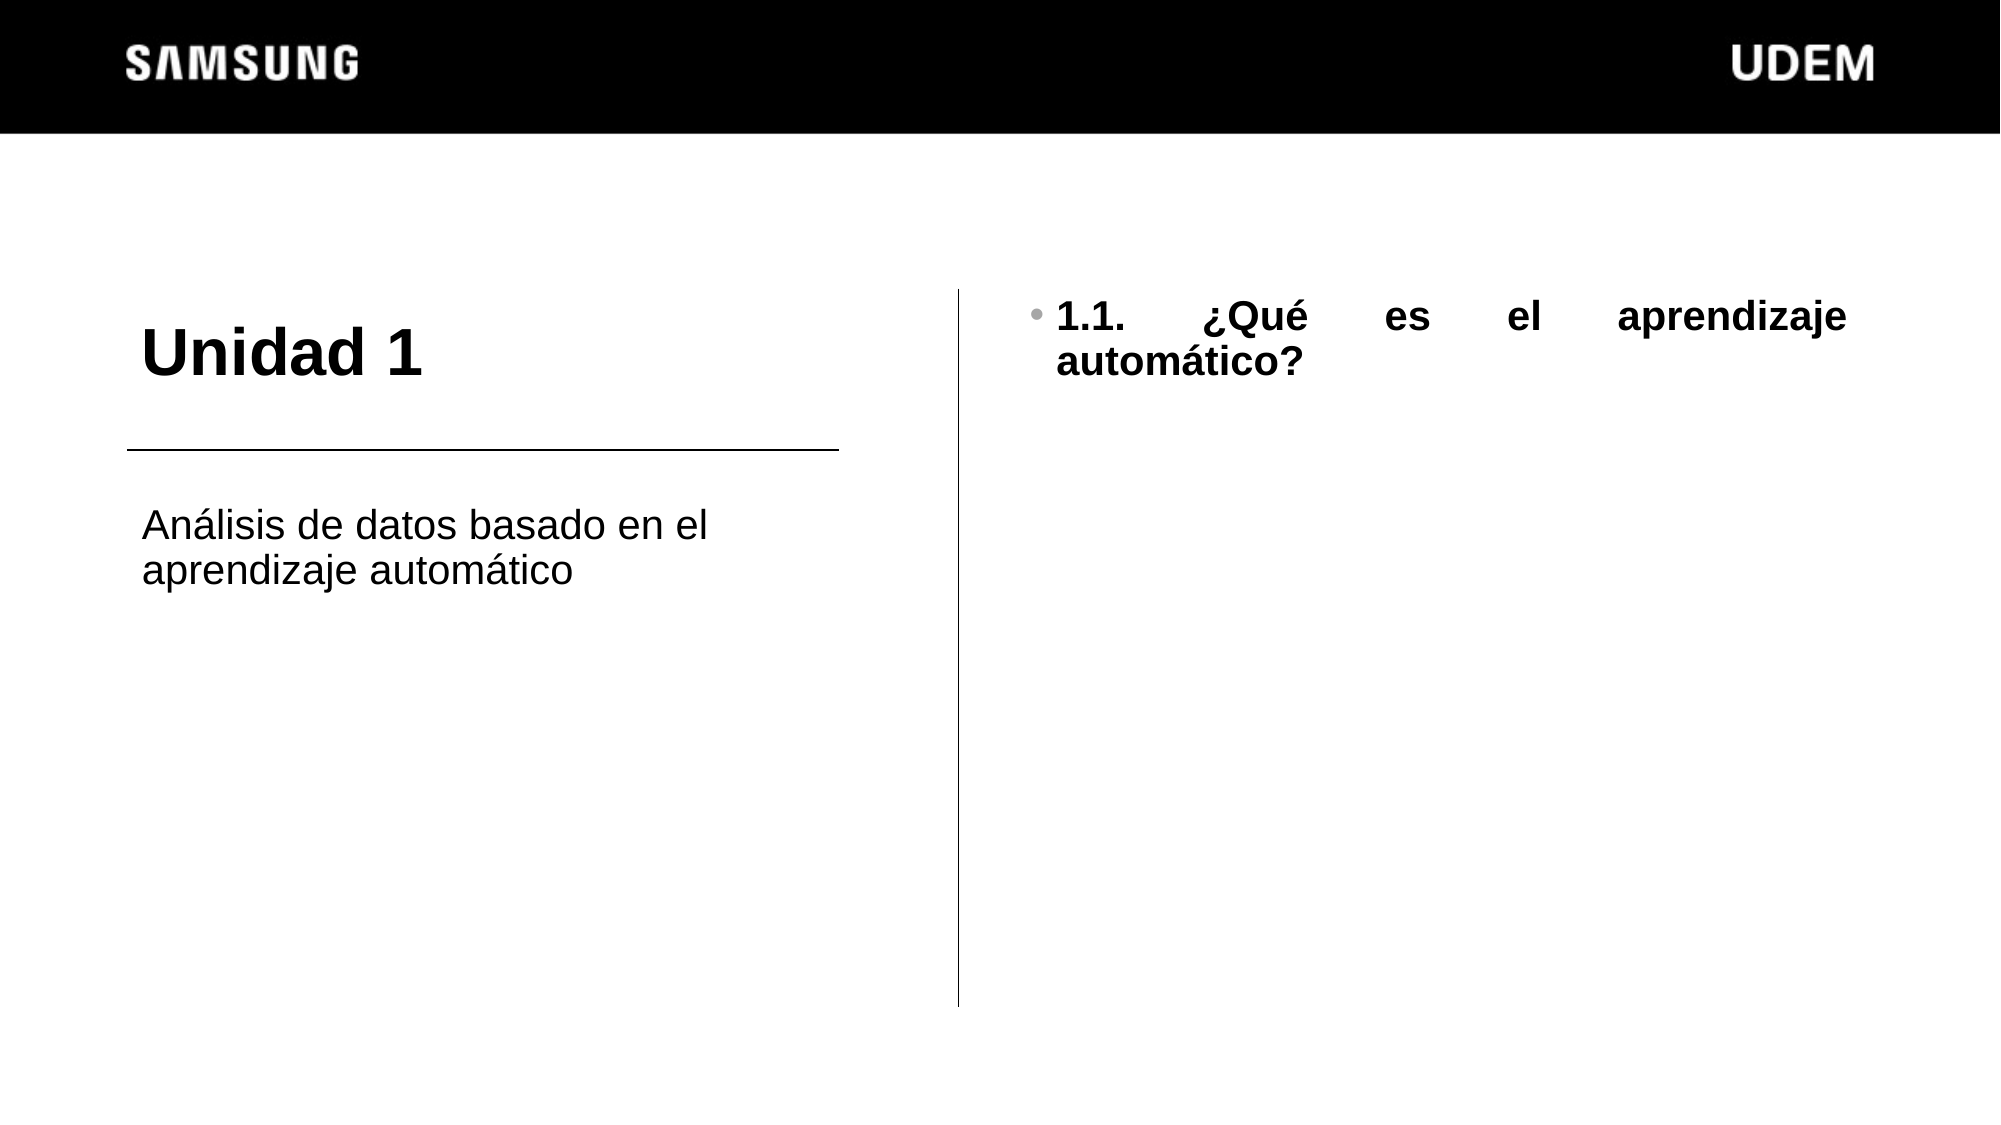

# Unidad 1
1.1. ¿Qué es el aprendizaje automático?
Análisis de datos basado en el aprendizaje automático